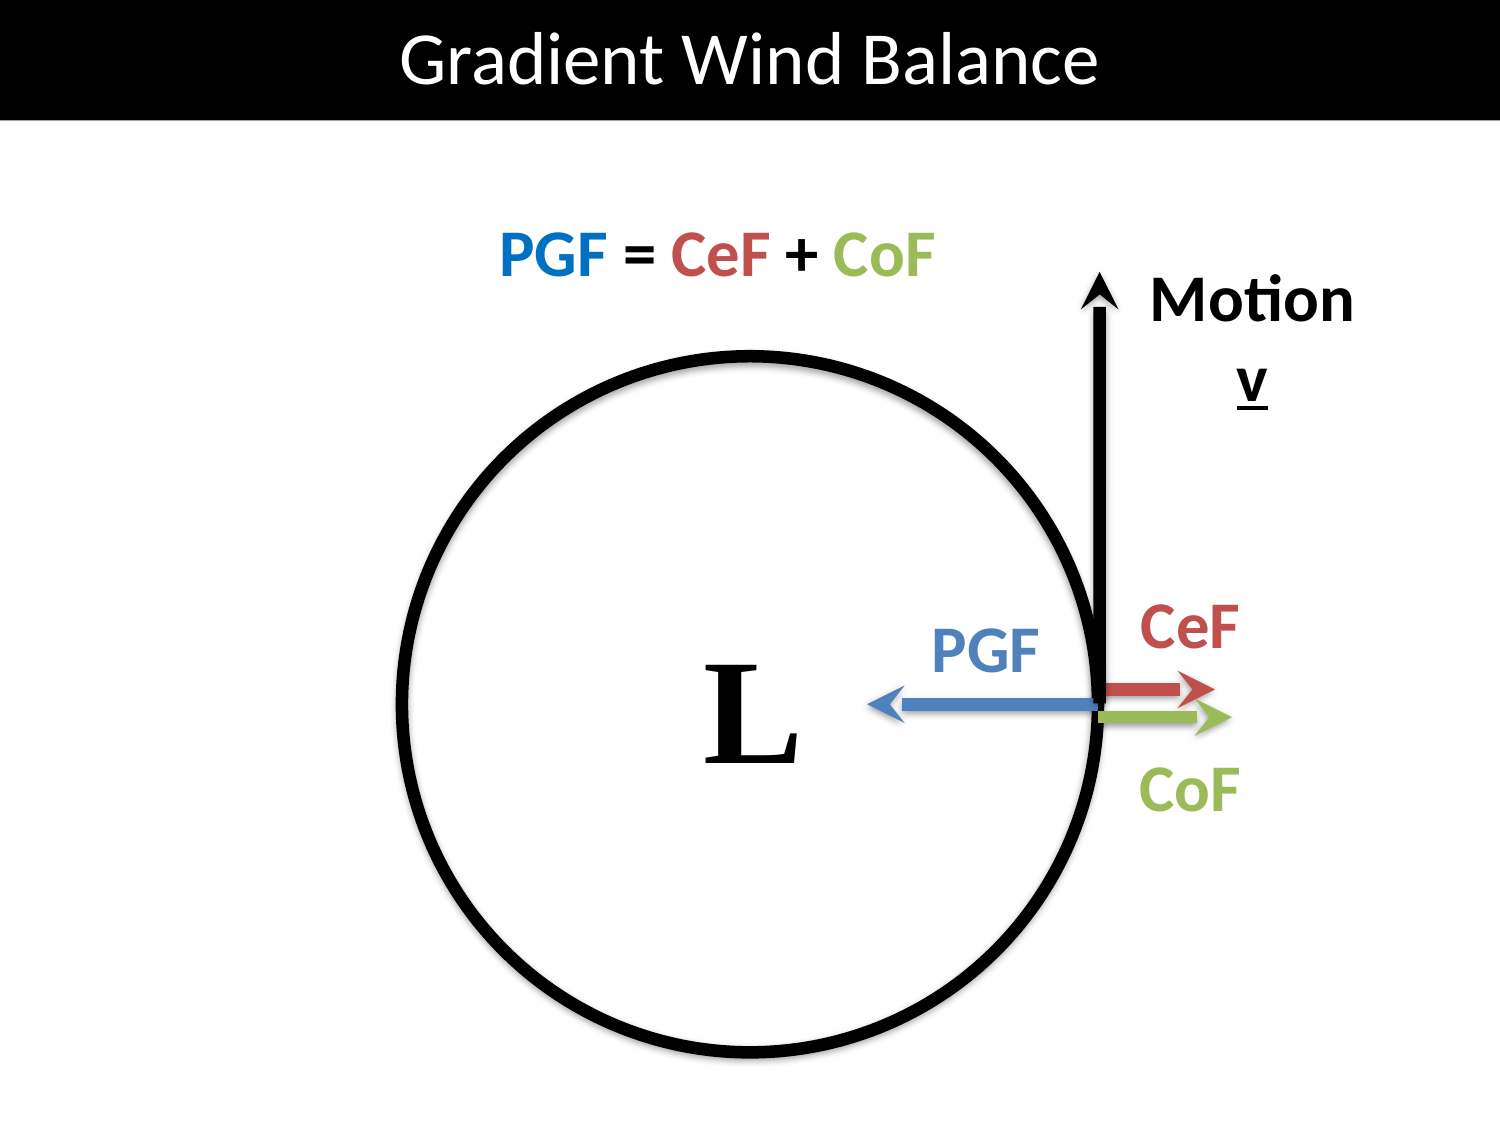

Gradient Wind Balance
PGF = CeF + CoF
Motion v

CeF
PGF
L
CoF